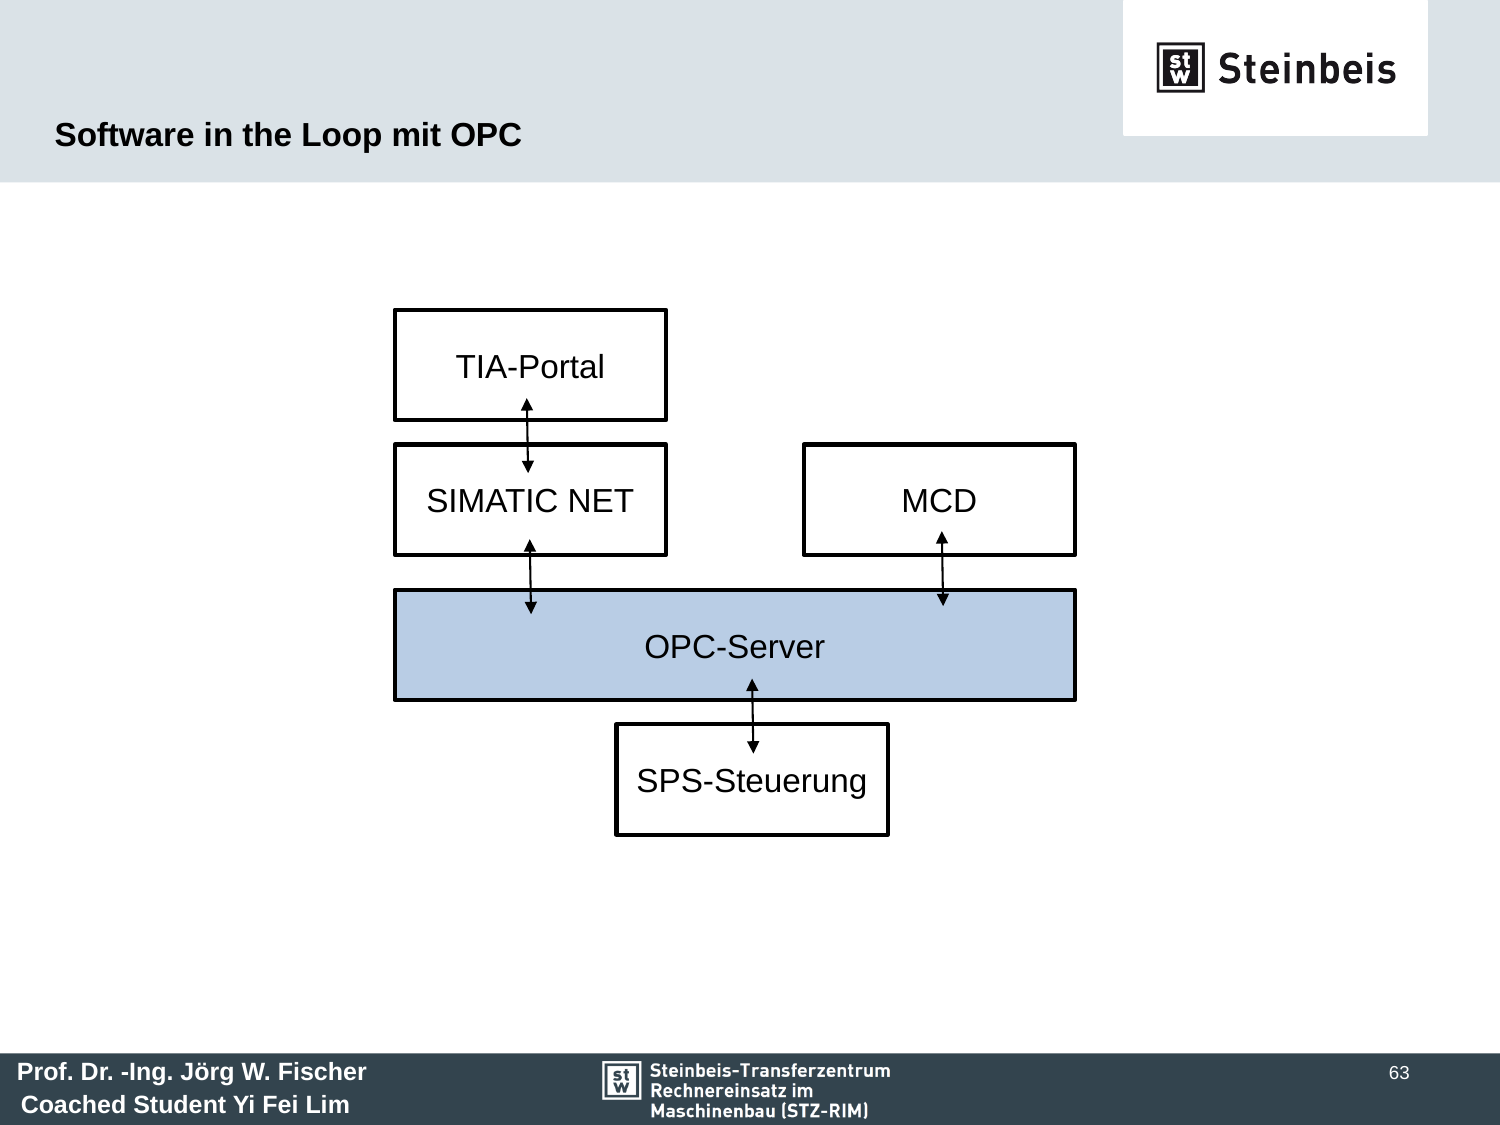

# Software in the Loop mit OPC
TIA-Portal
MCD
SIMATIC NET
OPC-Server
SPS-Steuerung
63